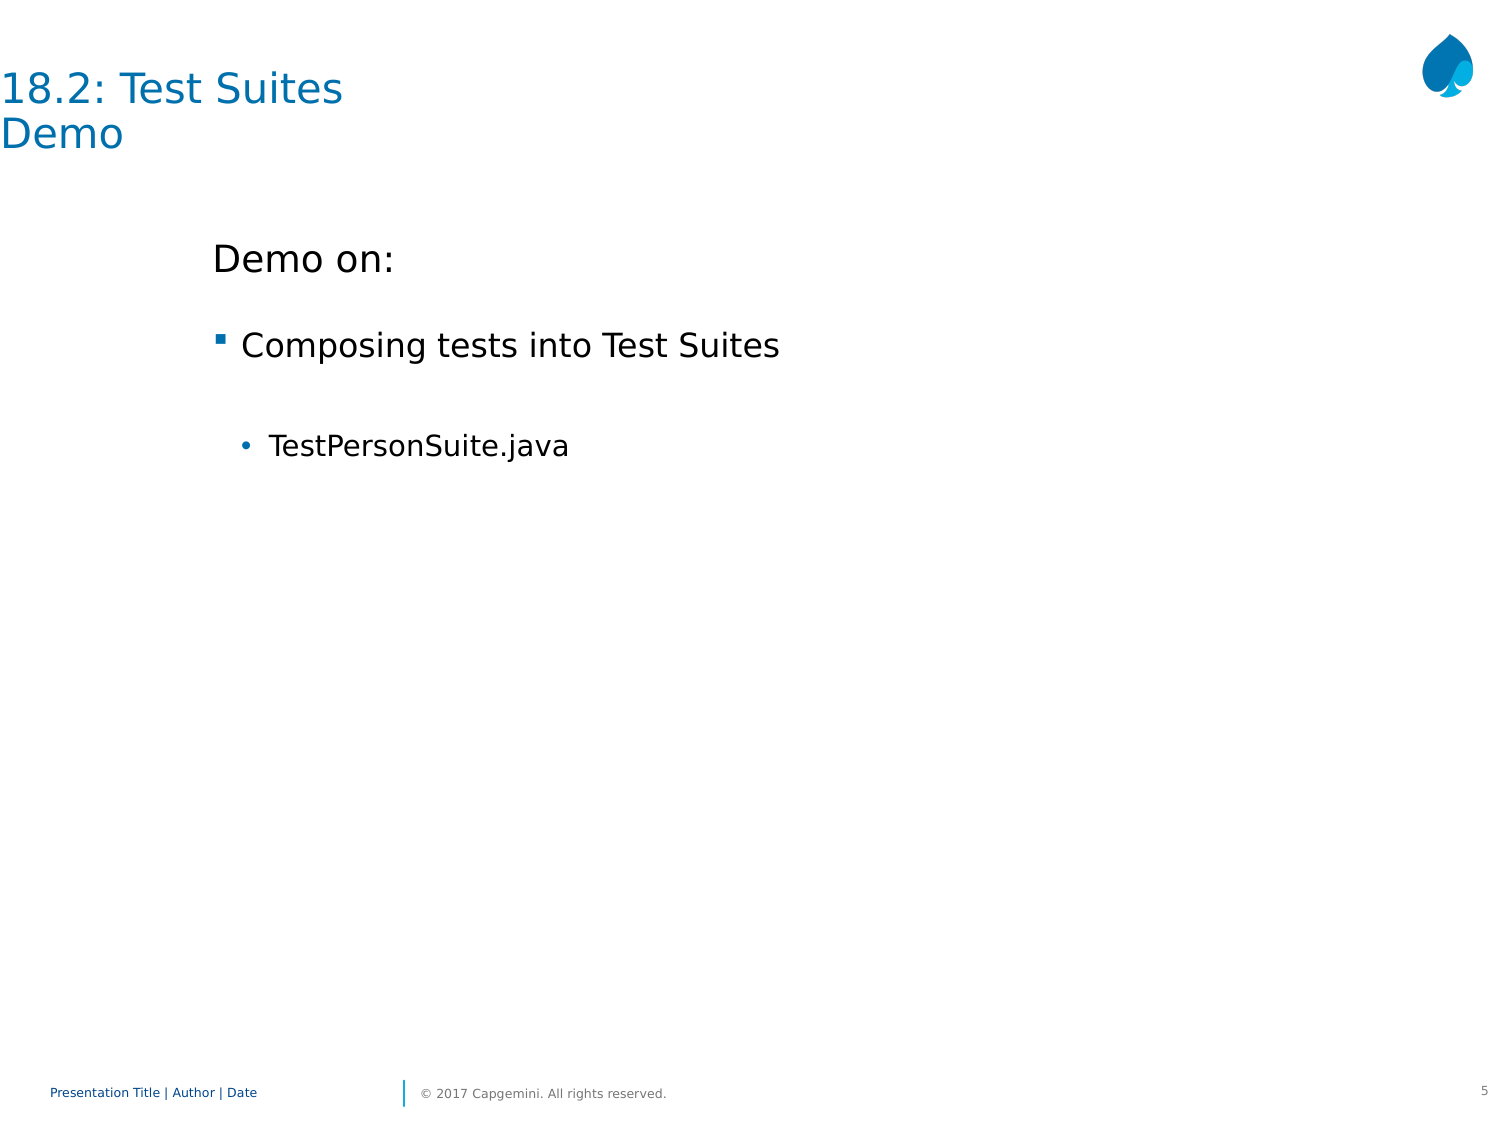

18.2: Test Suites
Demo
Demo on:

Composing tests into Test Suites

TestPersonSuite.java